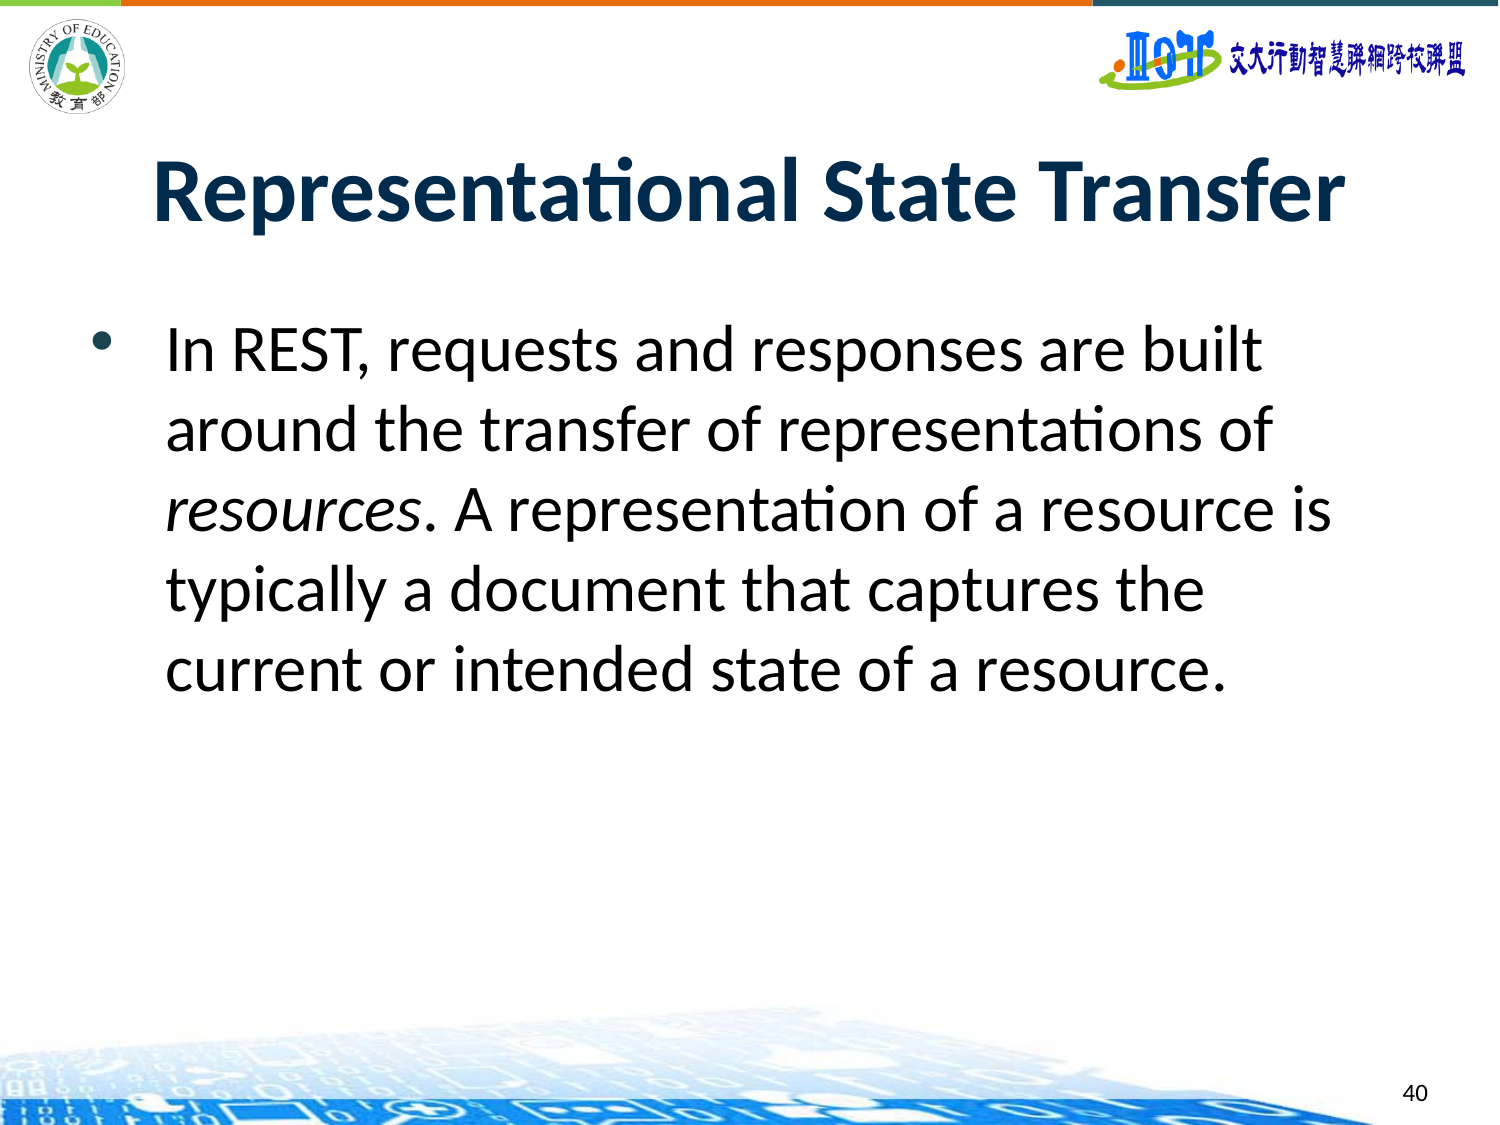

# Representational State Transfer
In REST, requests and responses are built around the transfer of representations of resources. A representation of a resource is typically a document that captures the current or intended state of a resource.
40